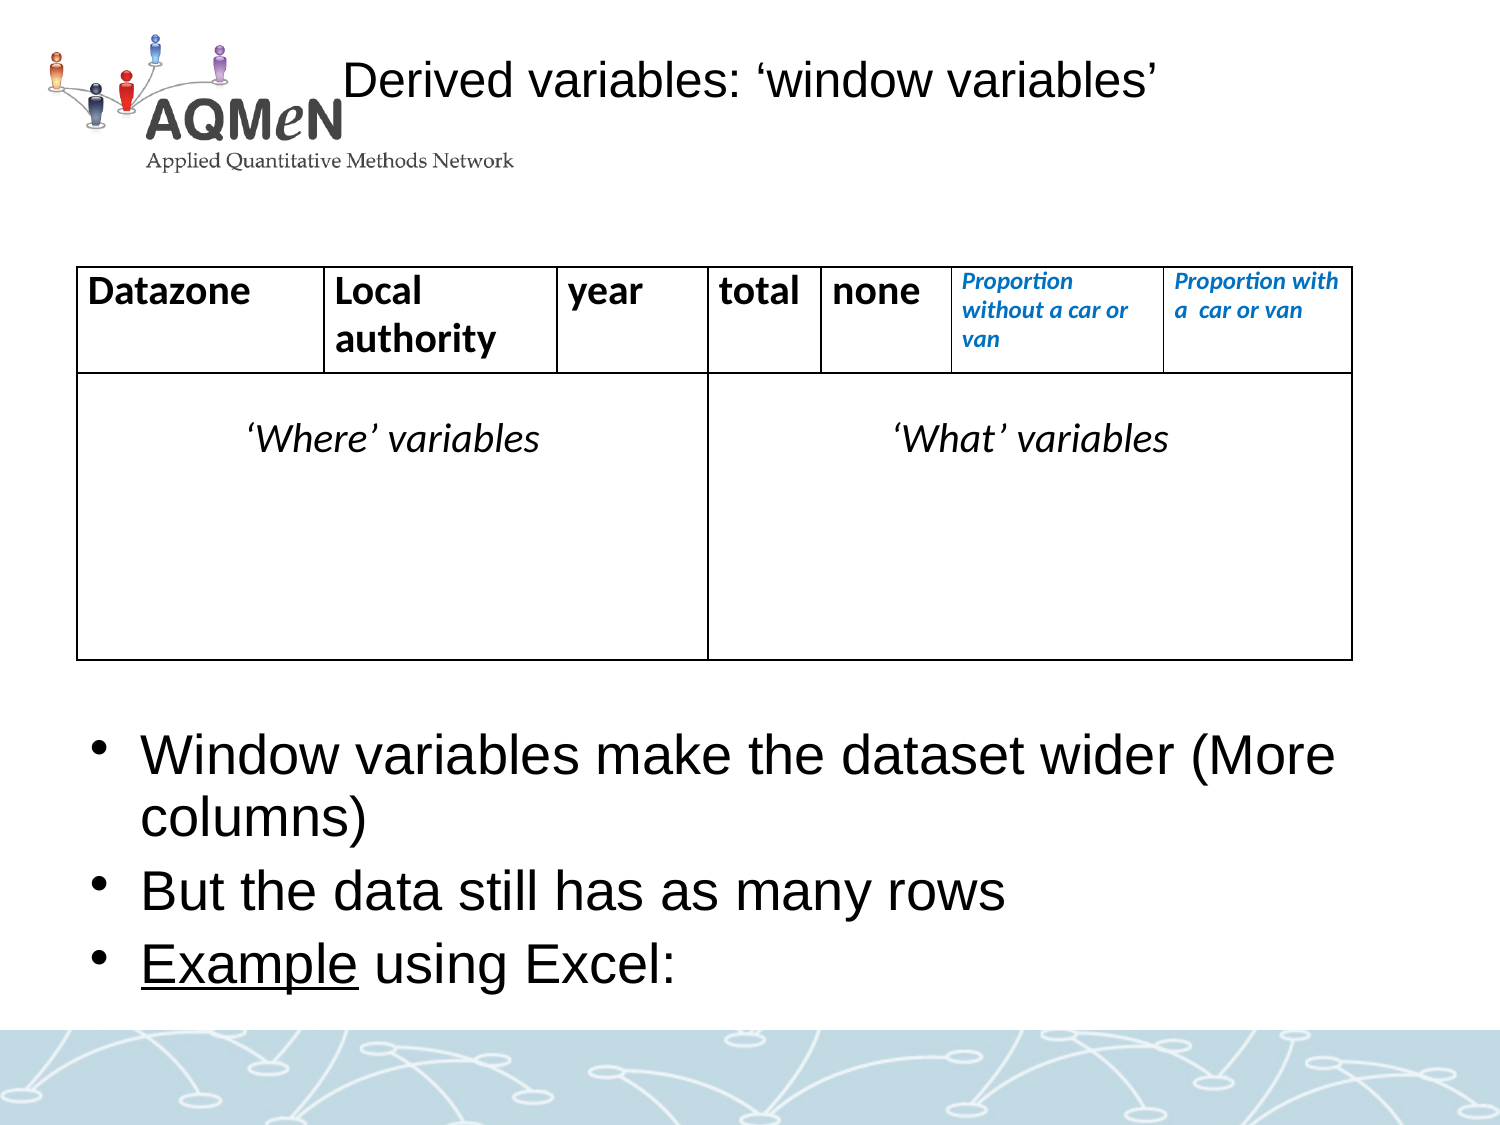

# Derived variables: ‘window variables’
| Datazone | Local authority | year | total | none | Proportion without a car or van | Proportion with a car or van |
| --- | --- | --- | --- | --- | --- | --- |
| ‘Where’ variables |  |  | ‘What’ variables |  |  |  |
Window variables make the dataset wider (More columns)
But the data still has as many rows
Example using Excel: